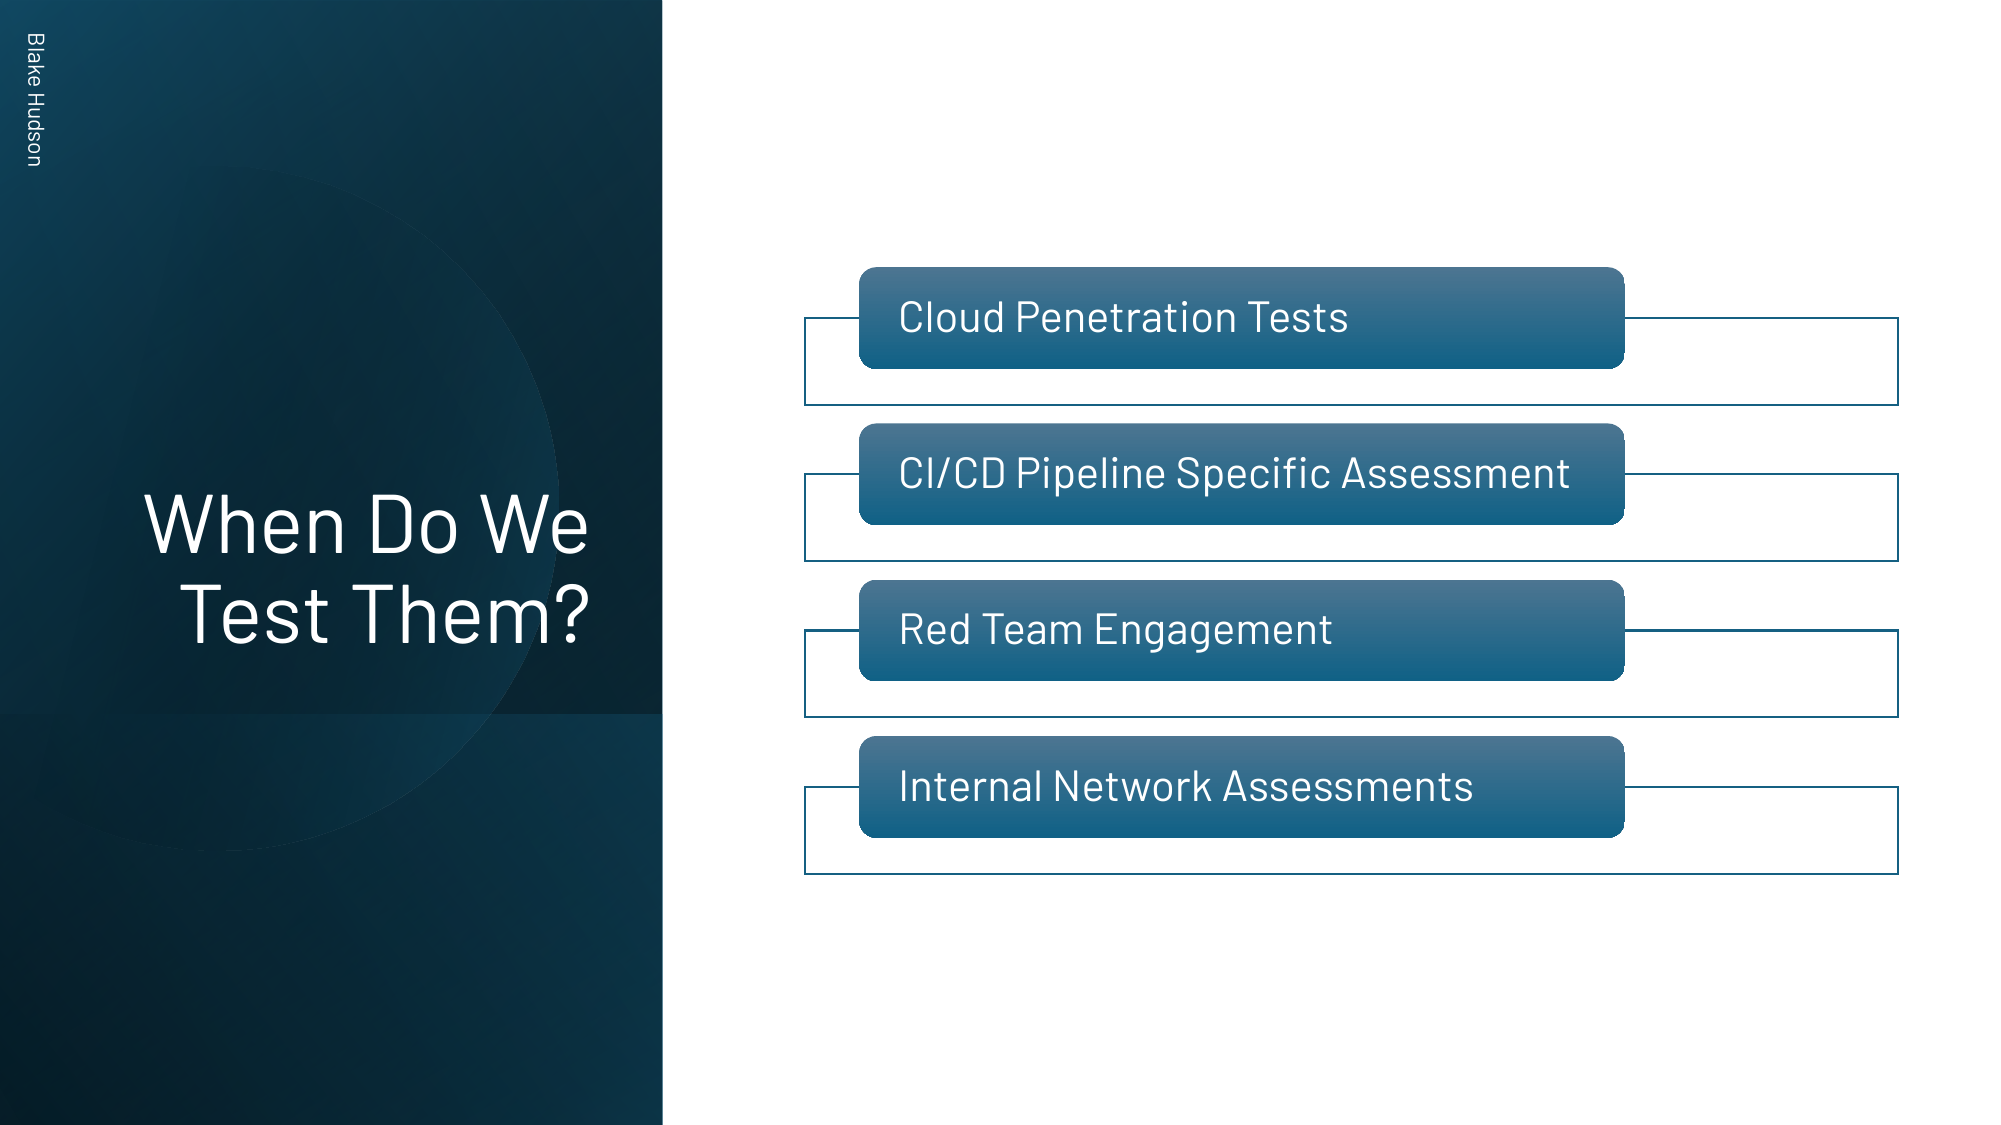

Cloud Penetration Tests
CI/CD Pipeline Specific Assessment
Red Team Engagement
Internal Network Assessments

# When Do We Test Them?
Blake Hudson